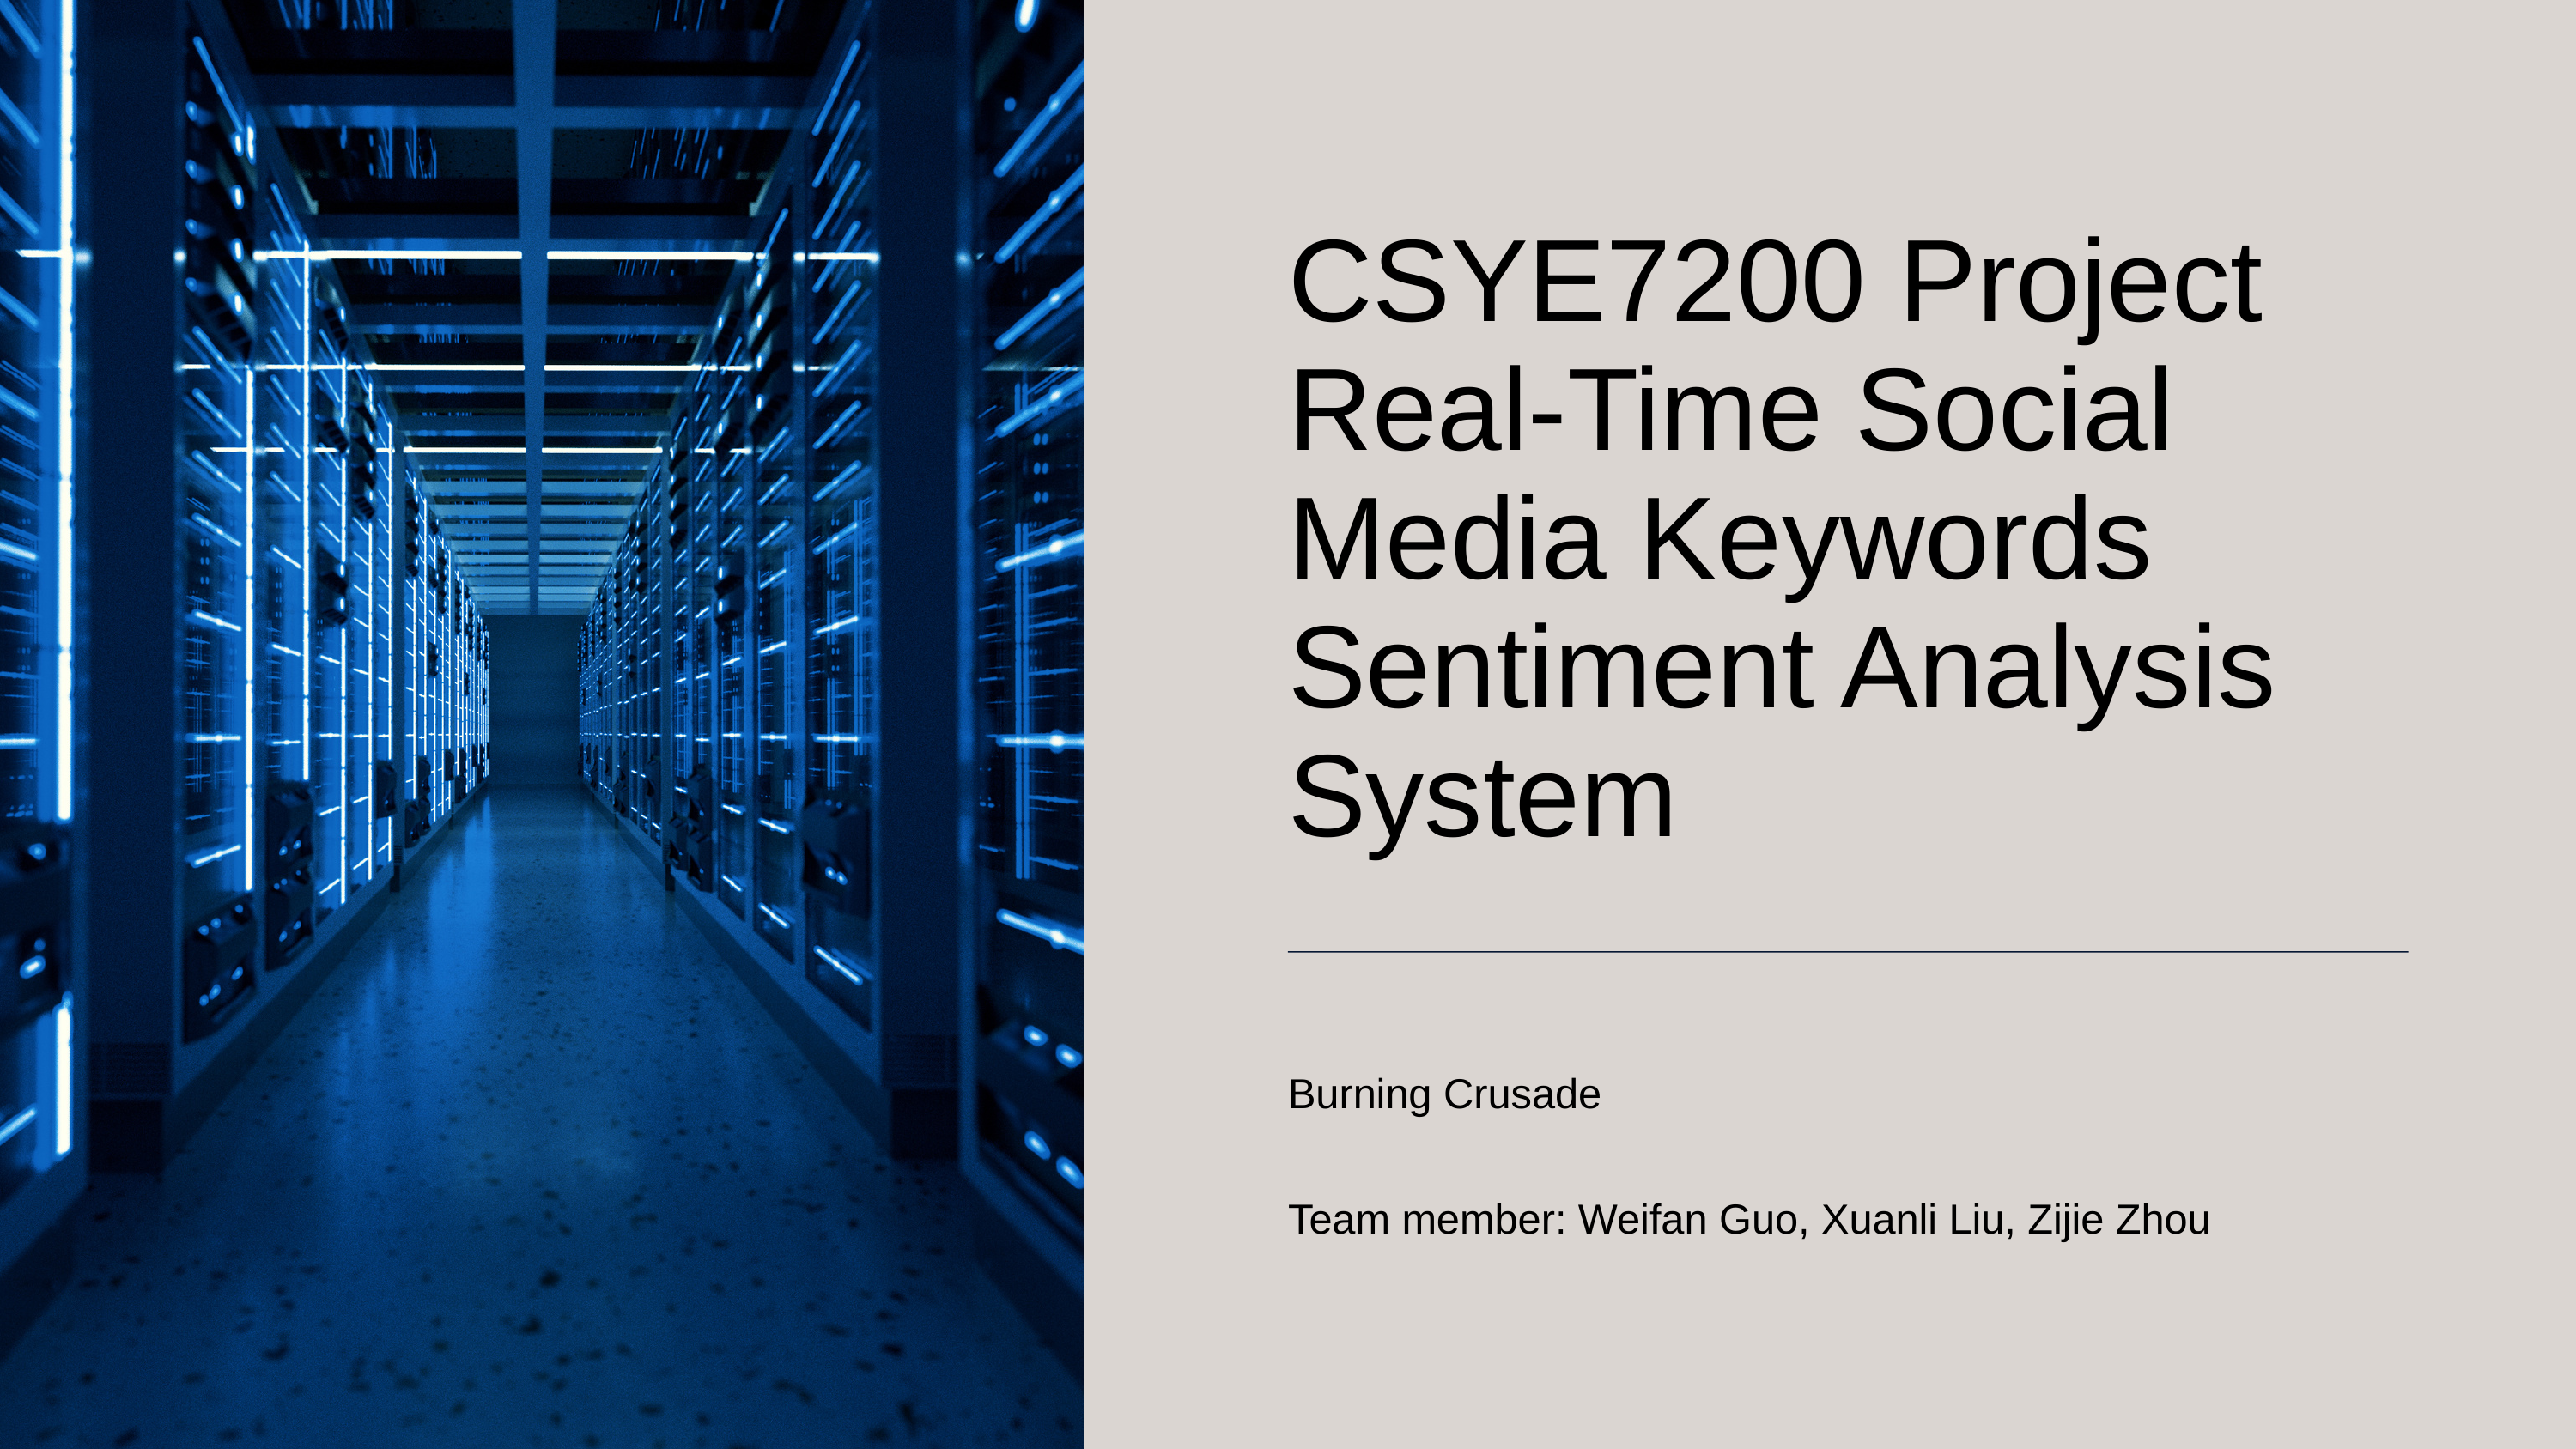

CSYE7200 Project​
Real-Time Social Media Keywords Sentiment Analysis System​

Burning Crusade
Team member: Weifan Guo, Xuanli Liu, Zijie Zhou